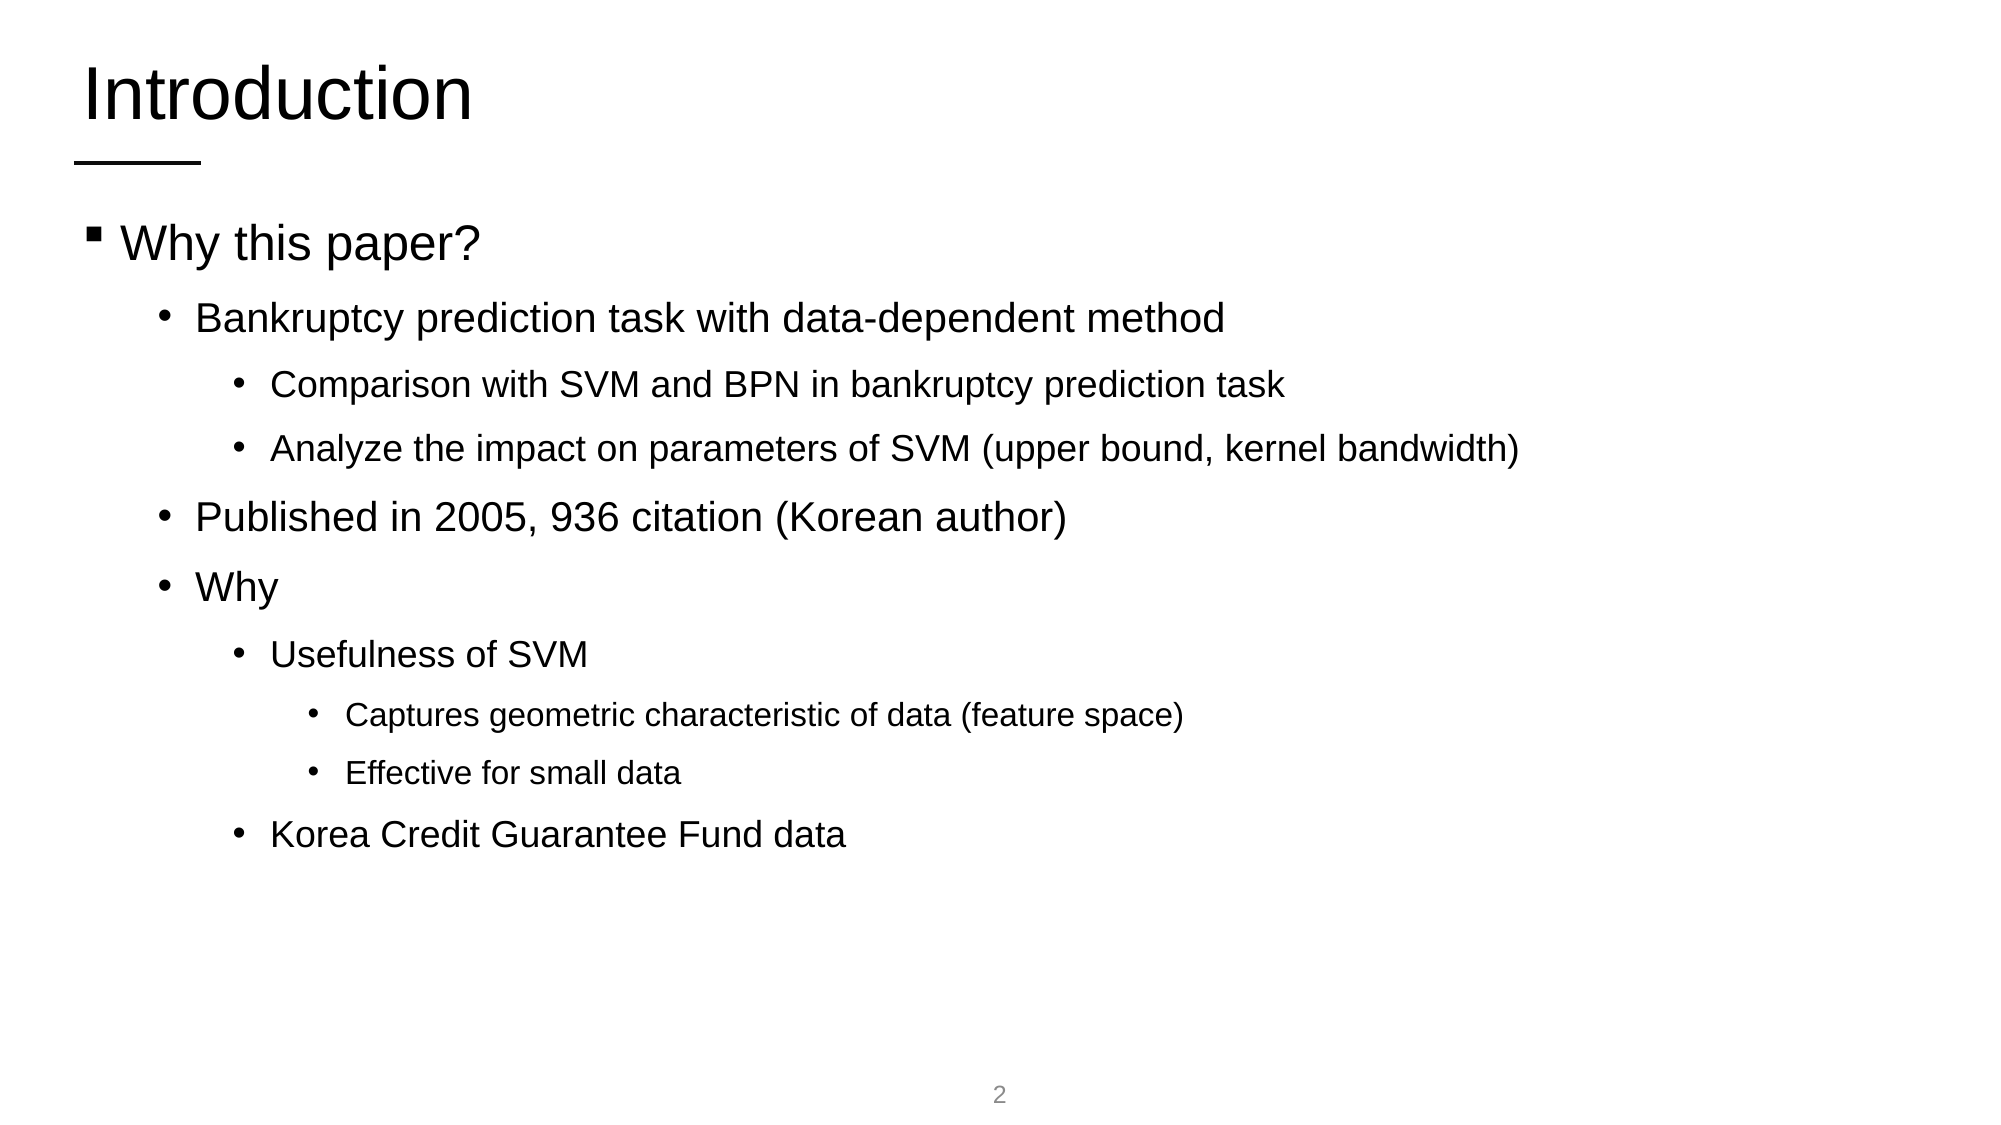

# Introduction
Why this paper?
Bankruptcy prediction task with data-dependent method
Comparison with SVM and BPN in bankruptcy prediction task
Analyze the impact on parameters of SVM (upper bound, kernel bandwidth)
Published in 2005, 936 citation (Korean author)
Why
Usefulness of SVM
Captures geometric characteristic of data (feature space)
Effective for small data
Korea Credit Guarantee Fund data
2